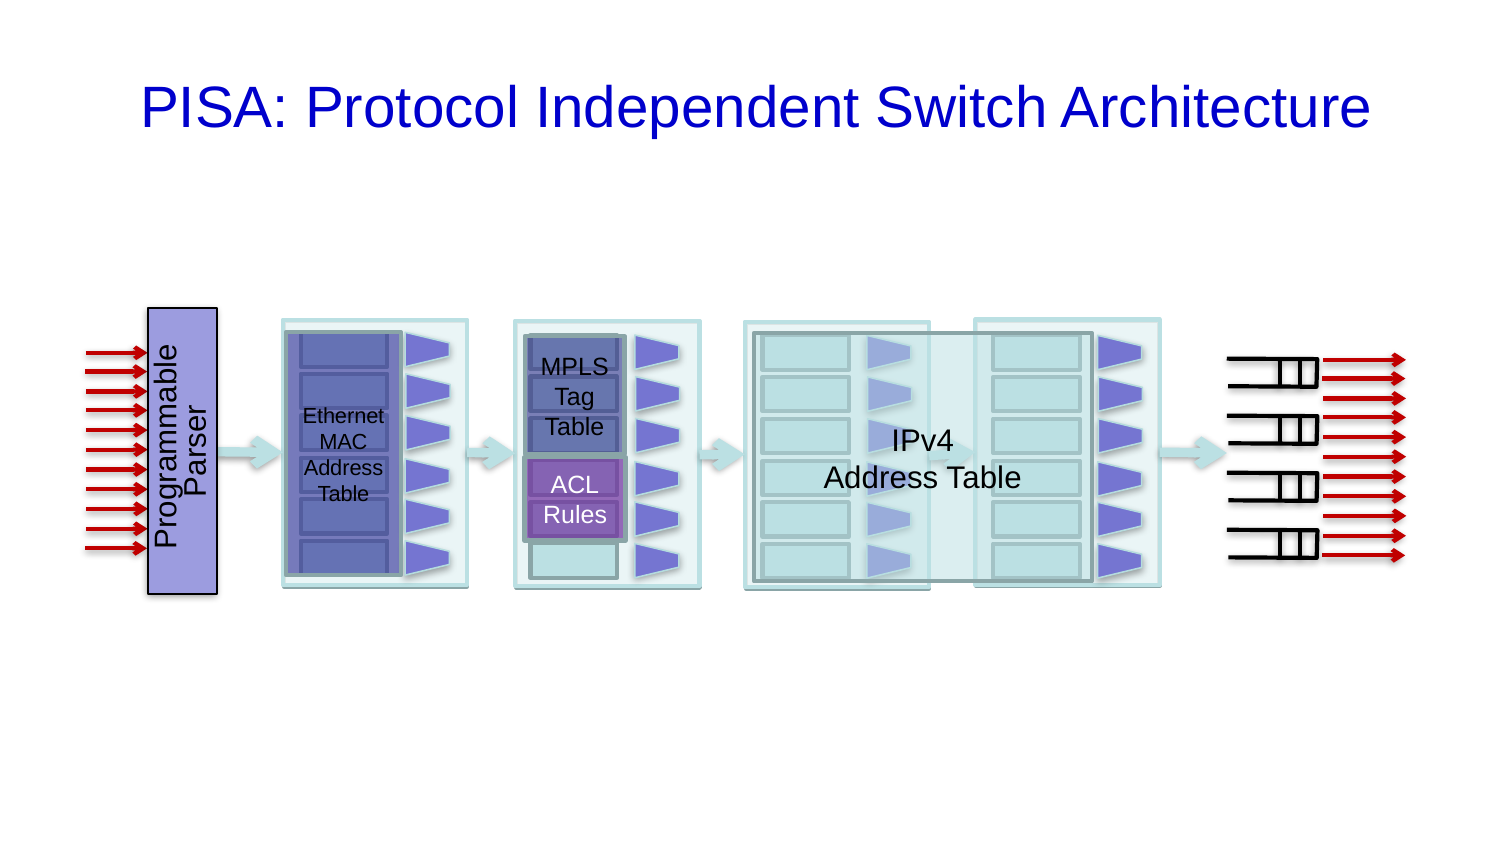

PISA: Protocol Independent Switch Architecture
#

Ethernet
MAC
Address
Table

IPv4
Address Table

MPLS
Tag
Table

 Programmable
Parser
ACL
Rules

19